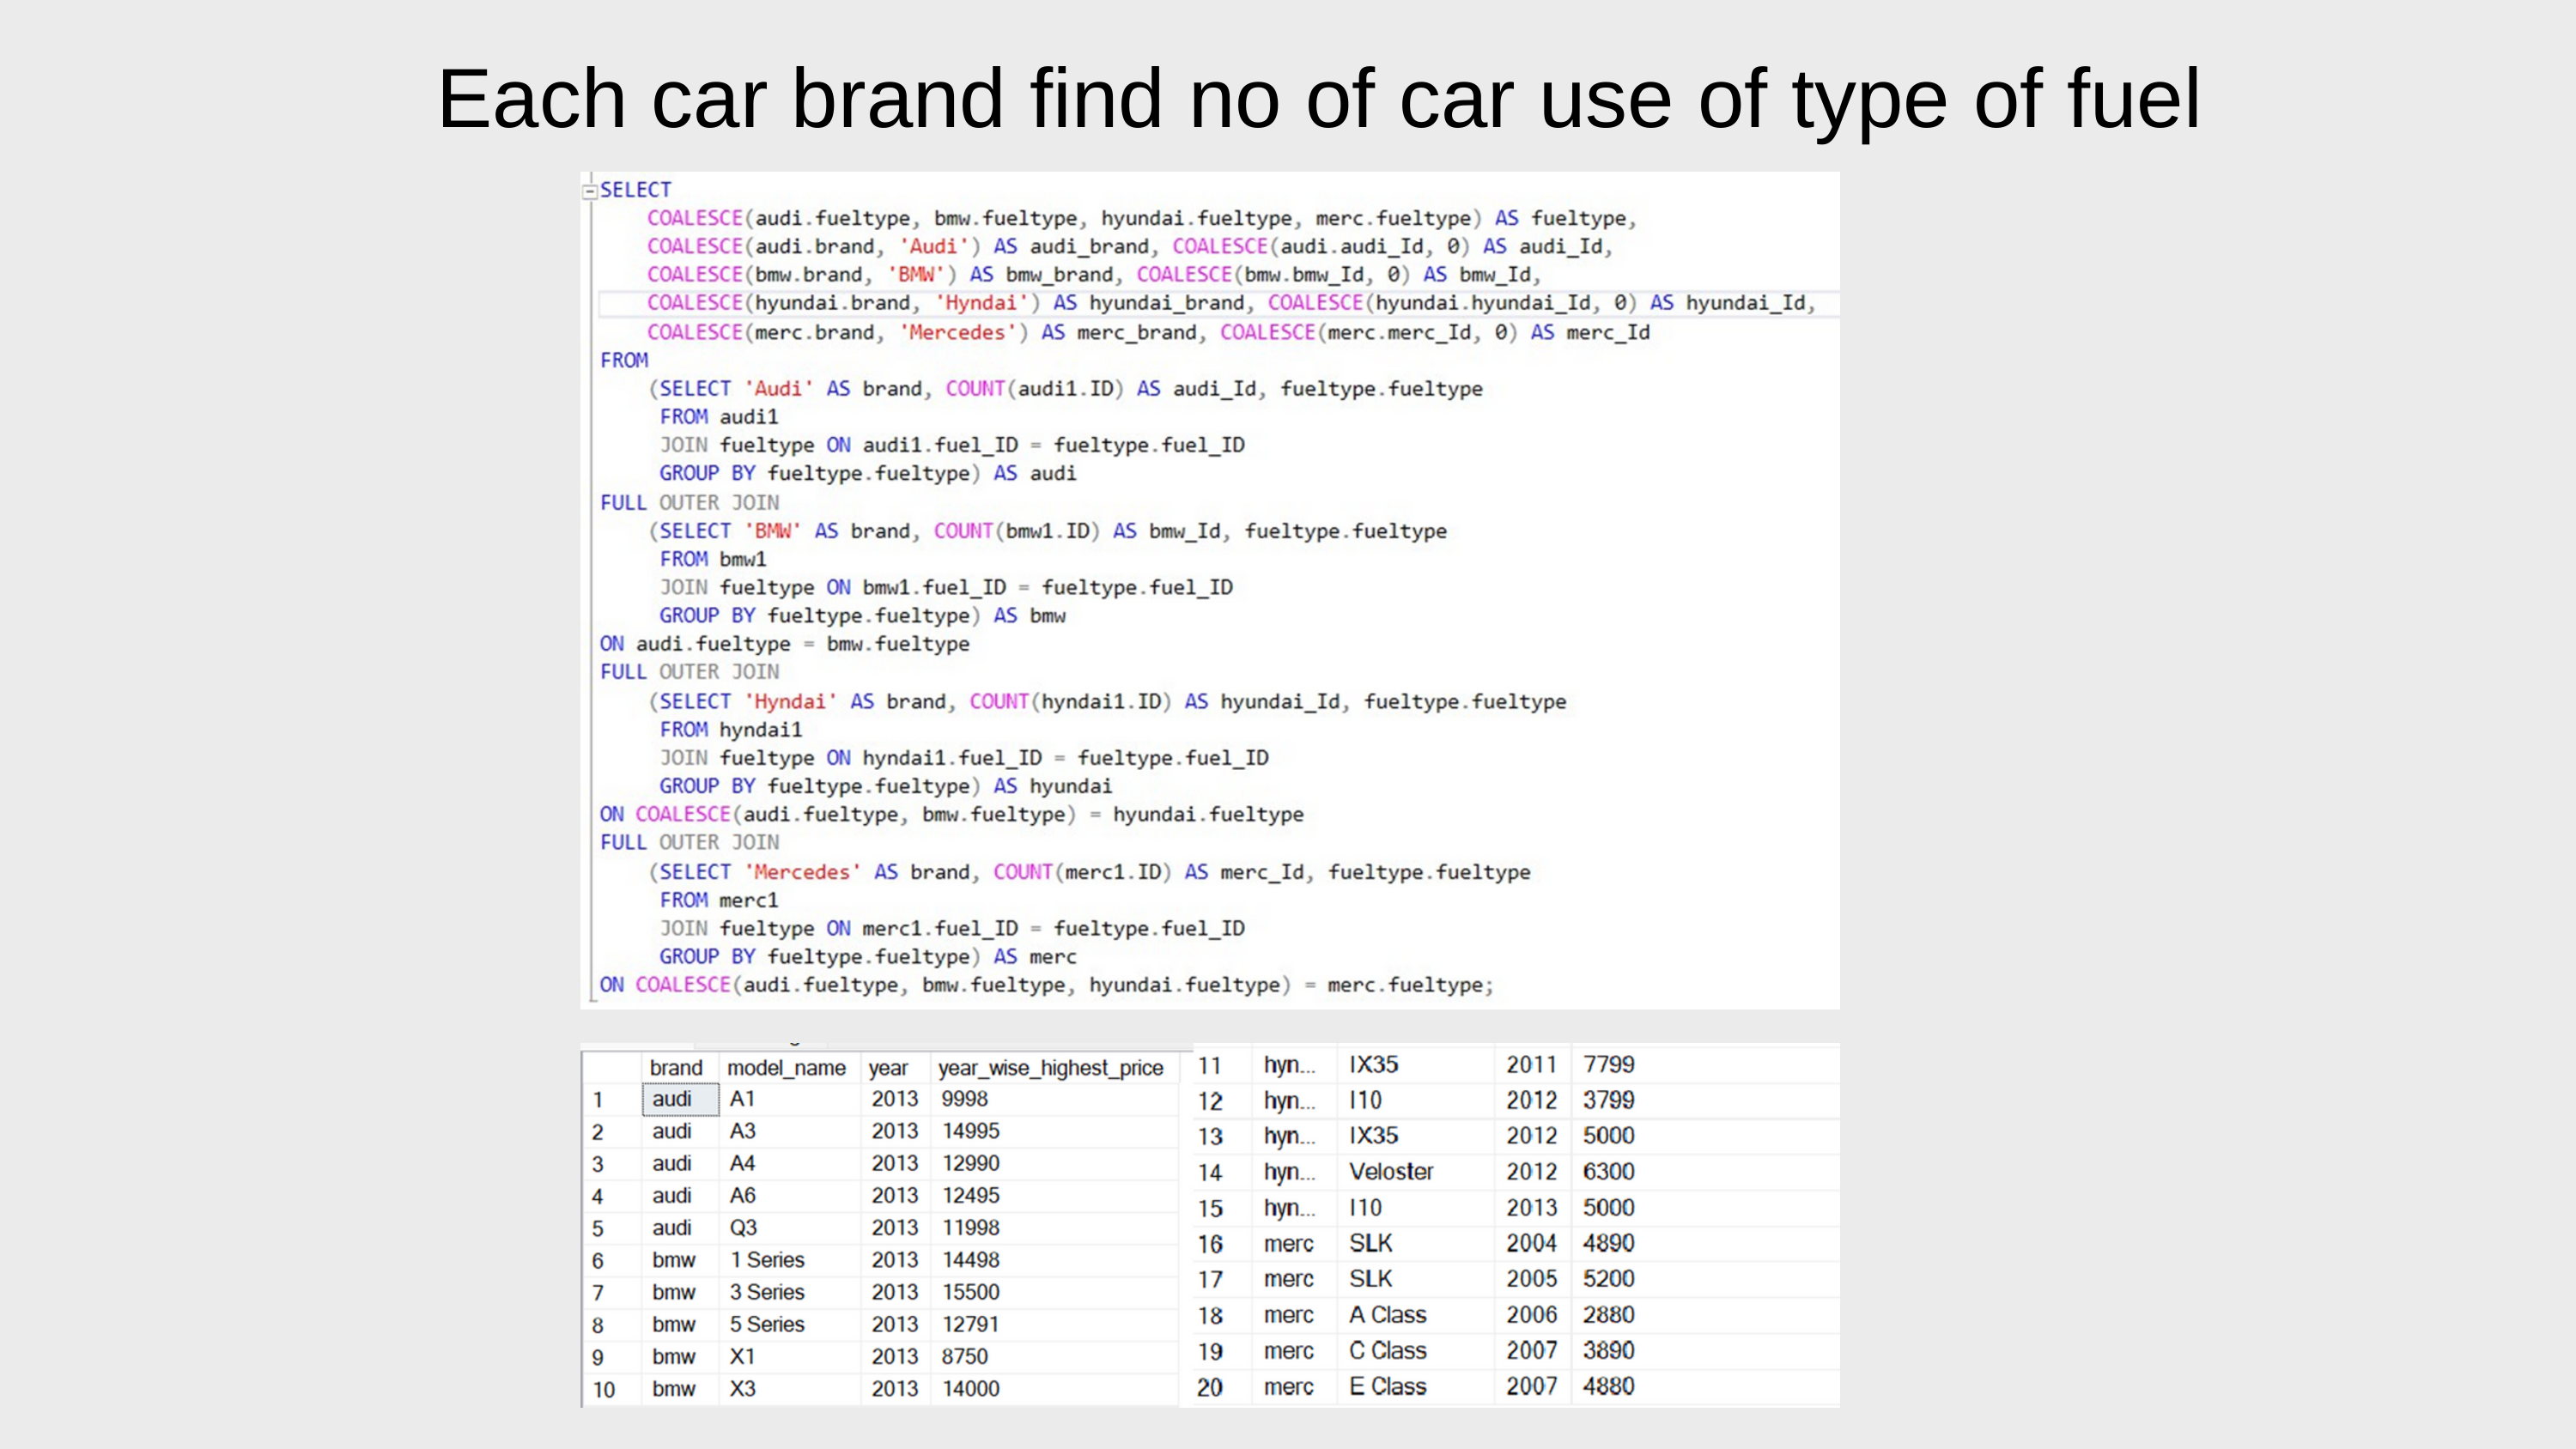

Each car brand find no of car use of type of fuel